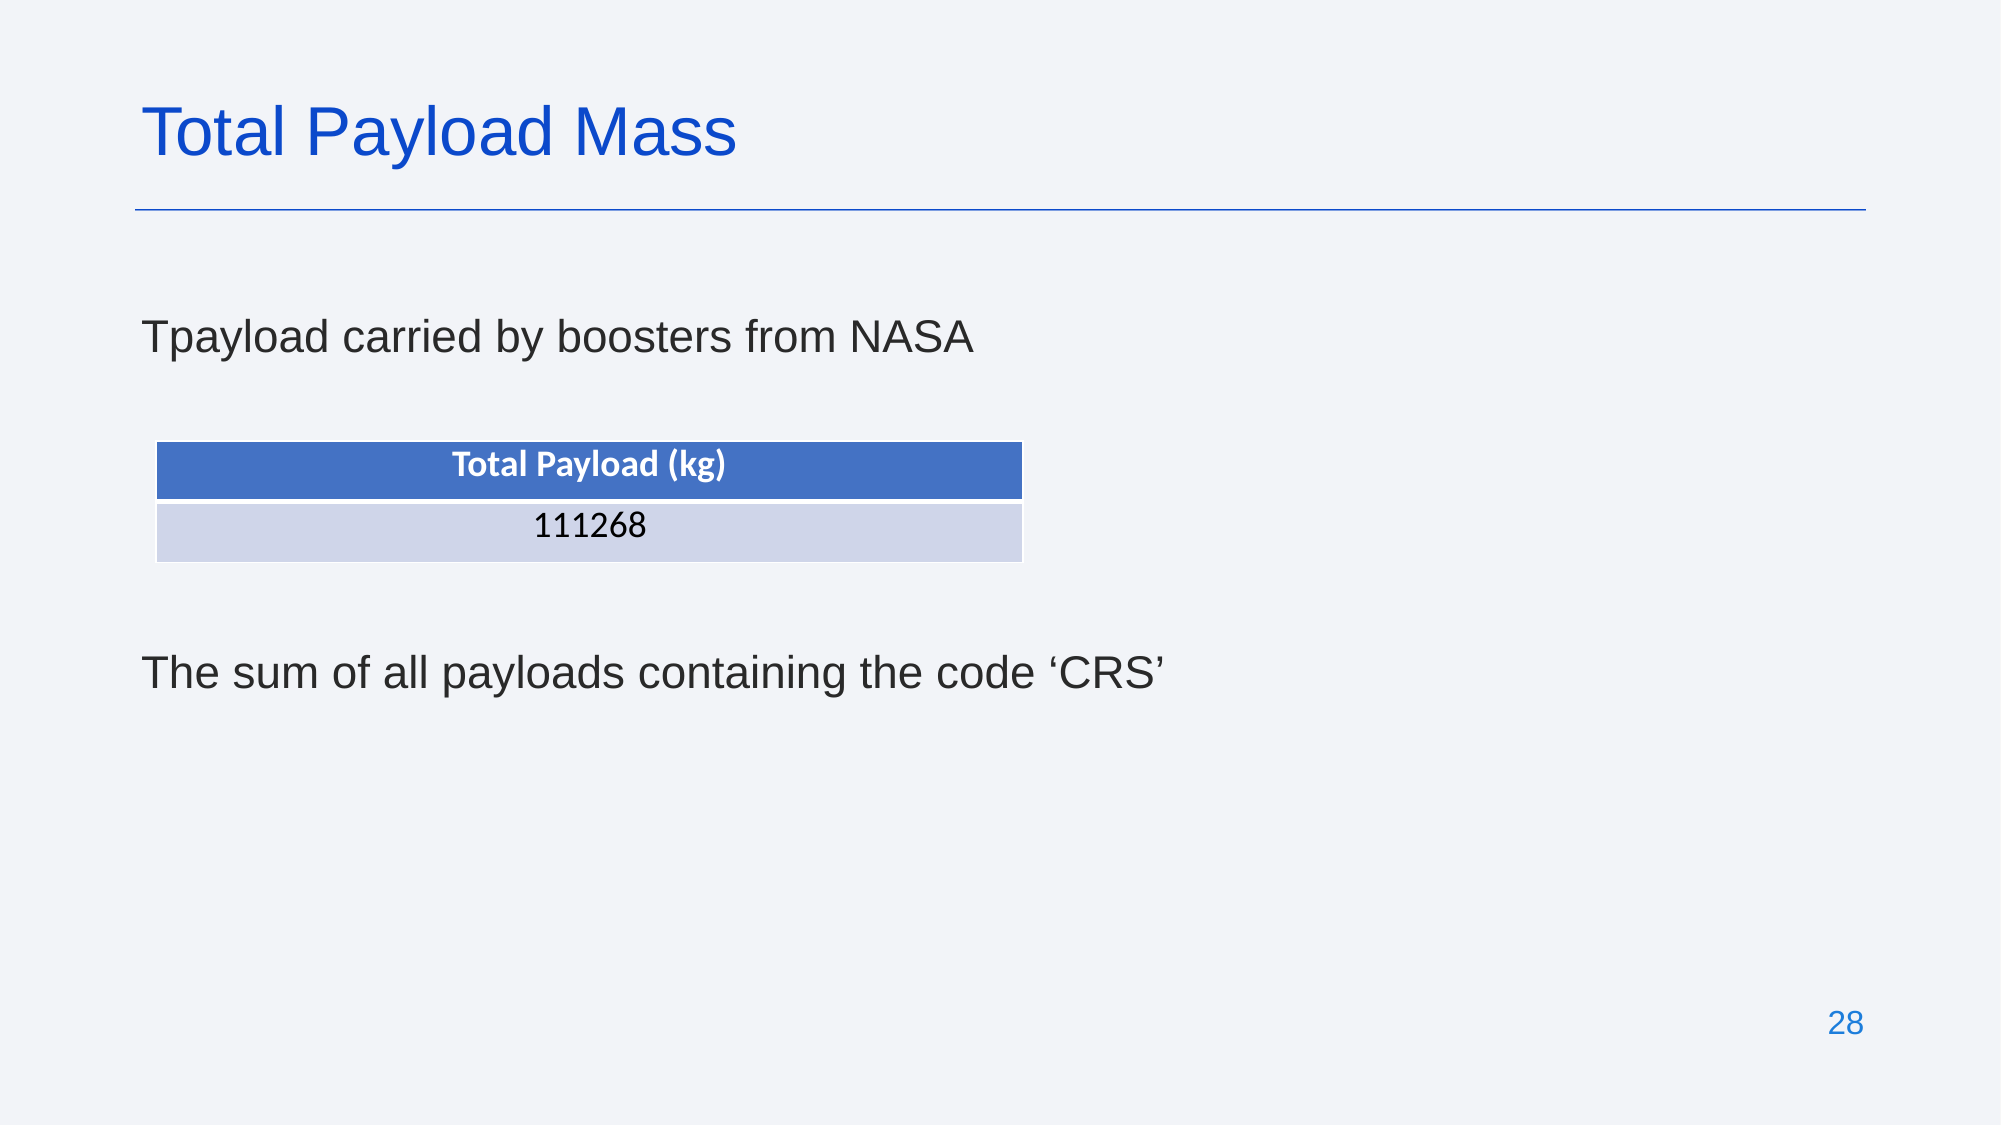

Total Payload Mass
Tpayload carried by boosters from NASA

The sum of all payloads containing the code ‘CRS’
| Total Payload (kg) |
| --- |
| 111268 |
28